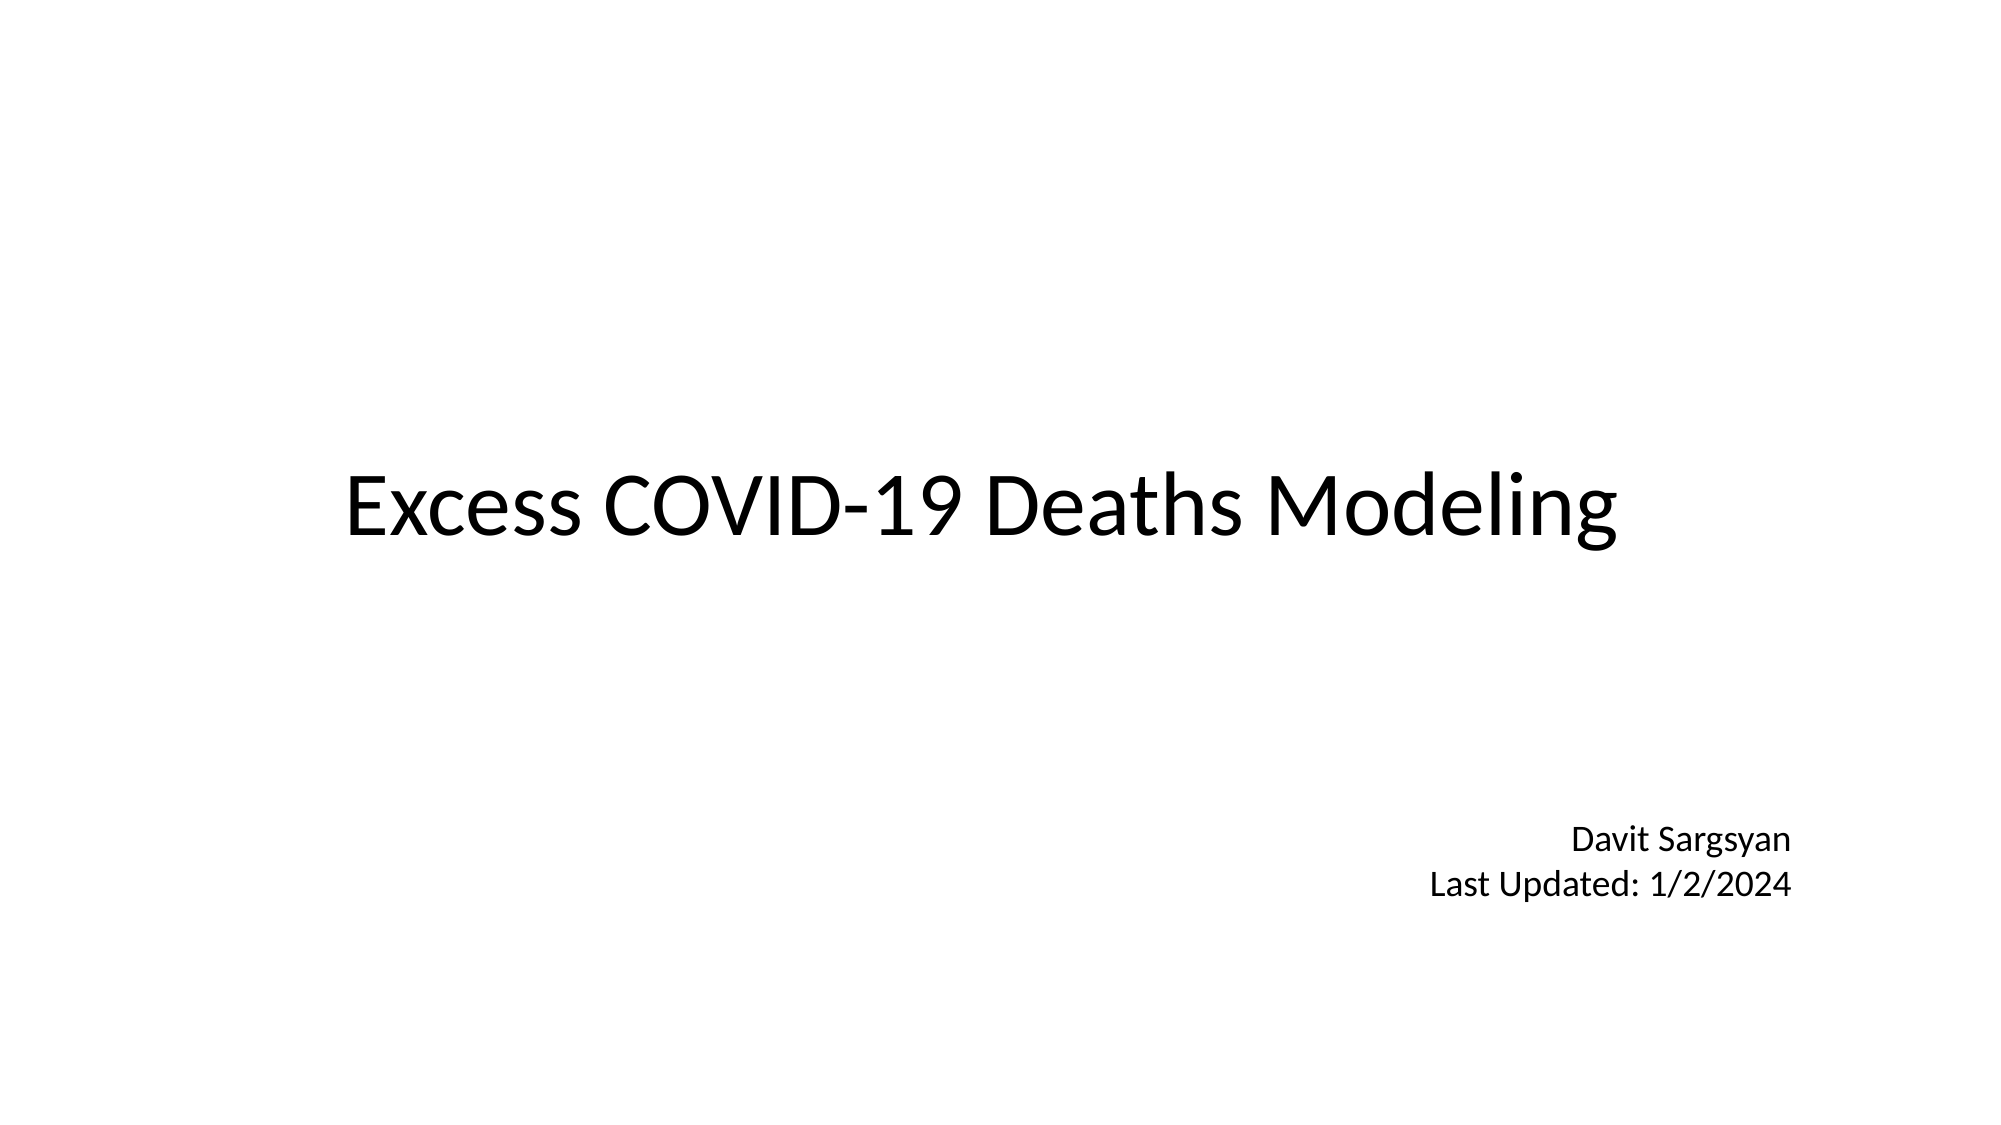

# Excess COVID-19 Deaths Modeling
Davit Sargsyan
Last Updated: 1/2/2024